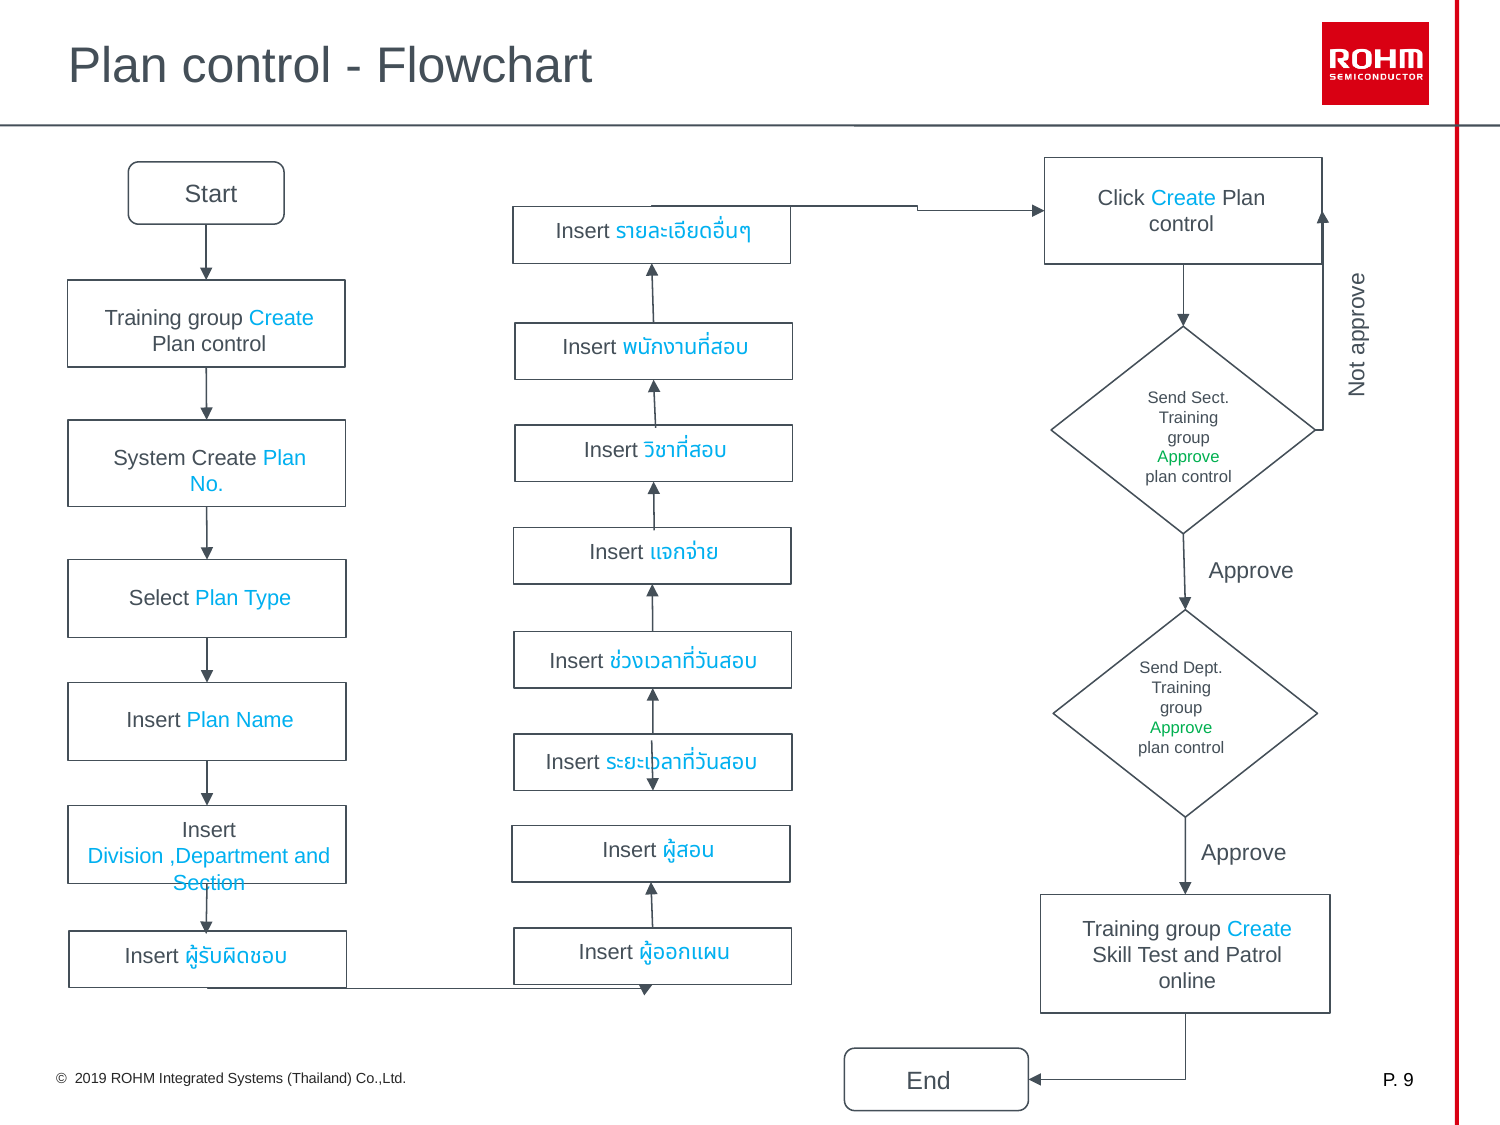

# Plan control - Flowchart

Start
Click Create Plan control

Insert รายละเอียดอื่นๆ
Not approve

Training group Create Plan control

Insert พนักงานที่สอบ

Send Sect. Training group Approve plan control

Insert วิชาที่สอบ
System Create Plan No.

Insert แจกจ่าย
Approve

Select Plan Type

Insert ช่วงเวลาที่วันสอบ
Send Dept. Training group Approve plan control

Insert Plan Name

Insert ระยะเวลาที่วันสอบ

Insert Division ,Department and Section

Insert ผู้สอน
Approve

Training group Create Skill Test and Patrol online

Insert ผู้ออกแผน

Insert ผู้รับผิดชอบ

End